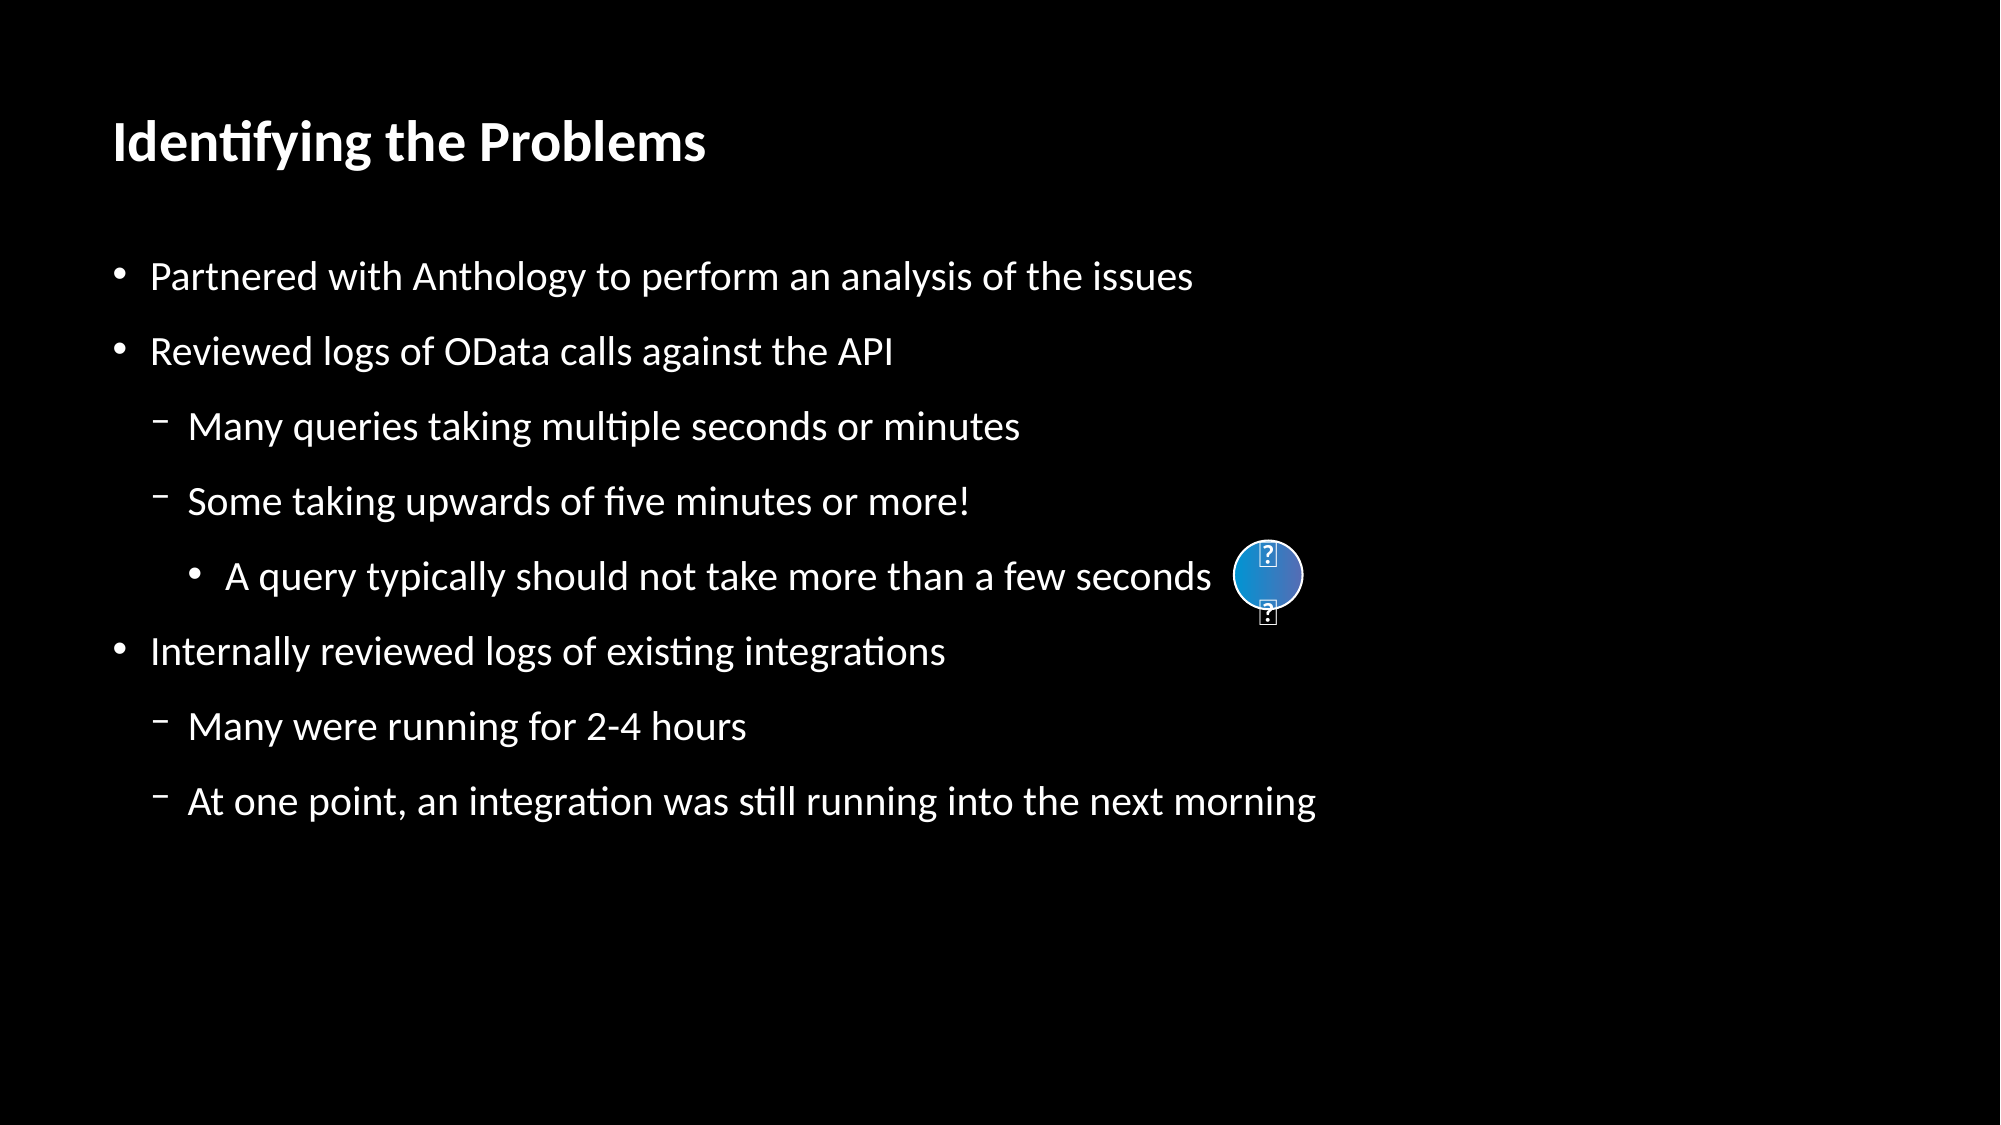

# Identifying the Problems
Partnered with Anthology to perform an analysis of the issues
Reviewed logs of OData calls against the API
Many queries taking multiple seconds or minutes
Some taking upwards of five minutes or more!
A query typically should not take more than a few seconds
Internally reviewed logs of existing integrations
Many were running for 2-4 hours
At one point, an integration was still running into the next morning
👍